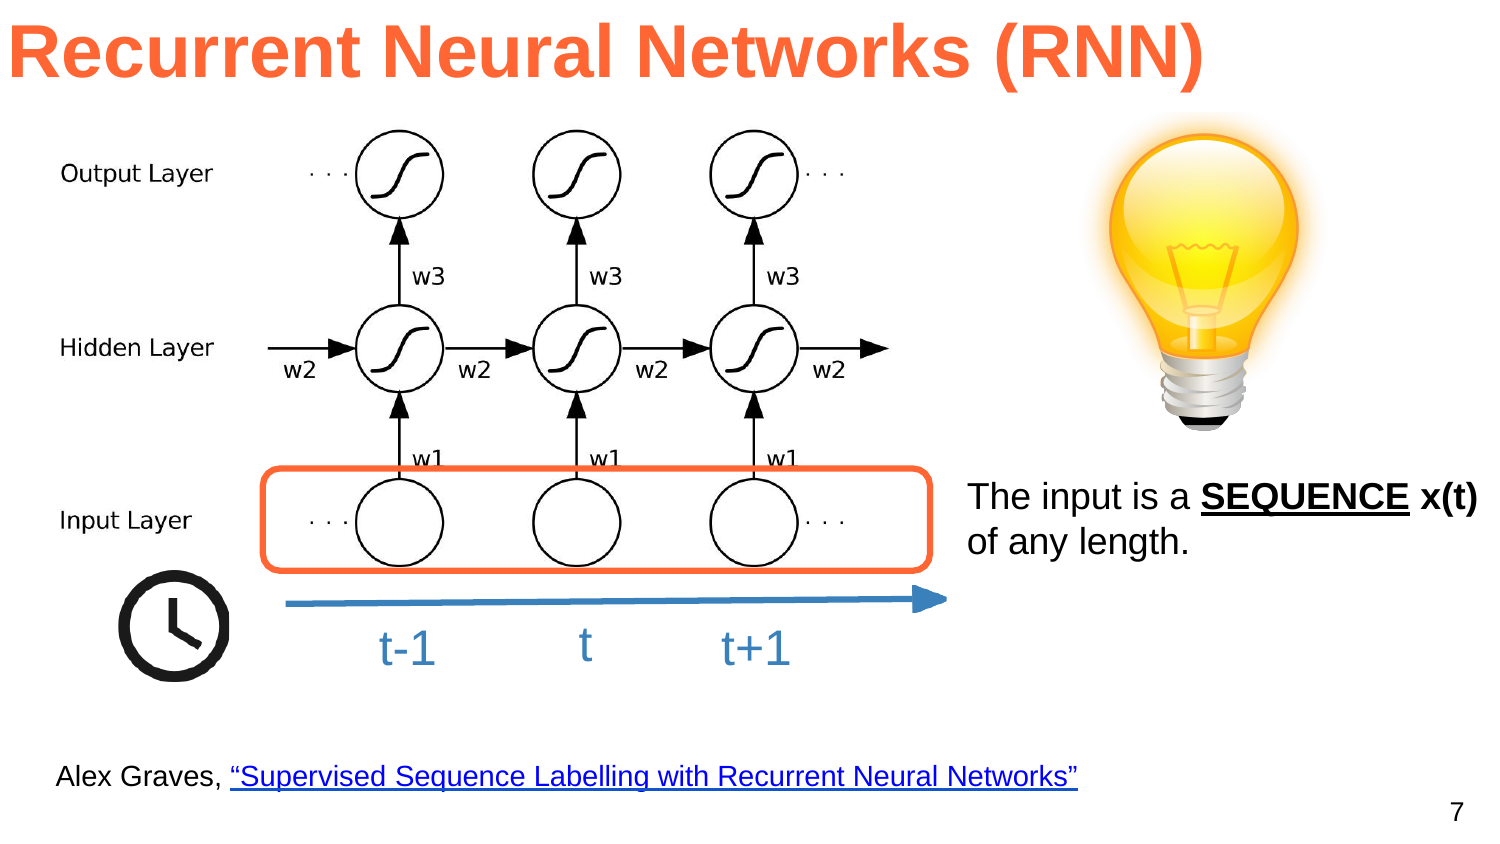

# Recurrent Neural Networks (RNN)

The input is a SEQUENCE x(t)
of any length.

t
t-1
t+1
Alex Graves, “Supervised Sequence Labelling with Recurrent Neural Networks”
7